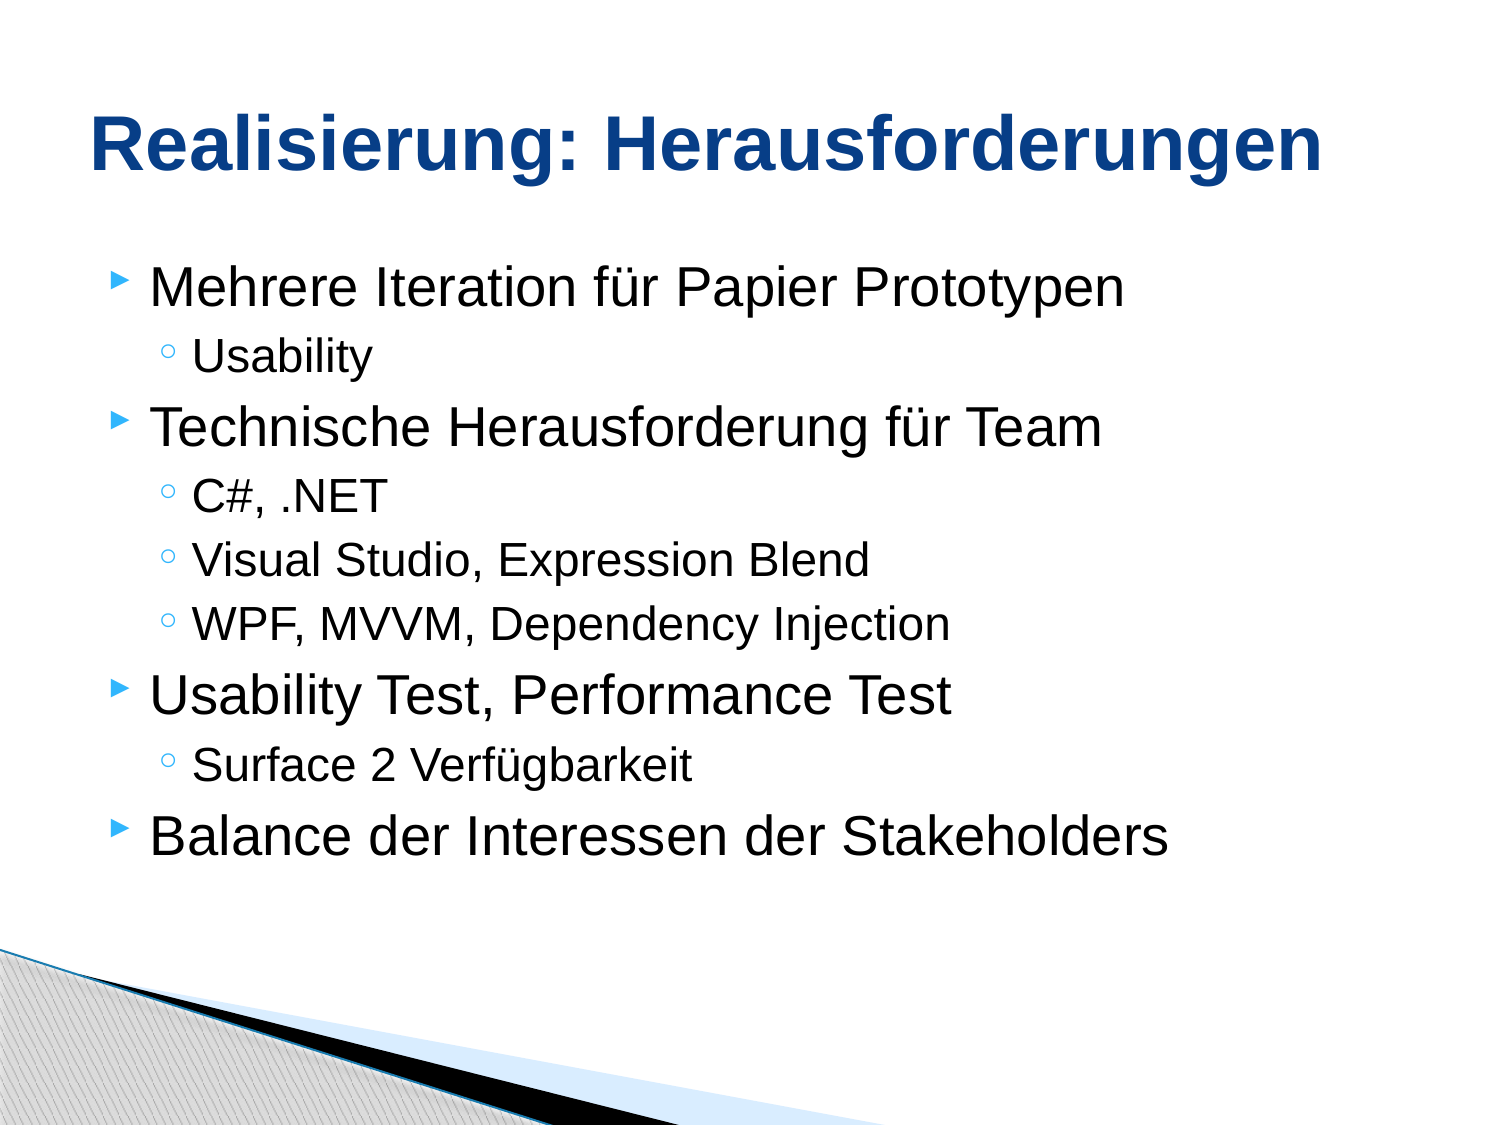

# Realisierung: Herausforderungen
Mehrere Iteration für Papier Prototypen
Usability
Technische Herausforderung für Team
C#, .NET
Visual Studio, Expression Blend
WPF, MVVM, Dependency Injection
Usability Test, Performance Test
Surface 2 Verfügbarkeit
Balance der Interessen der Stakeholders